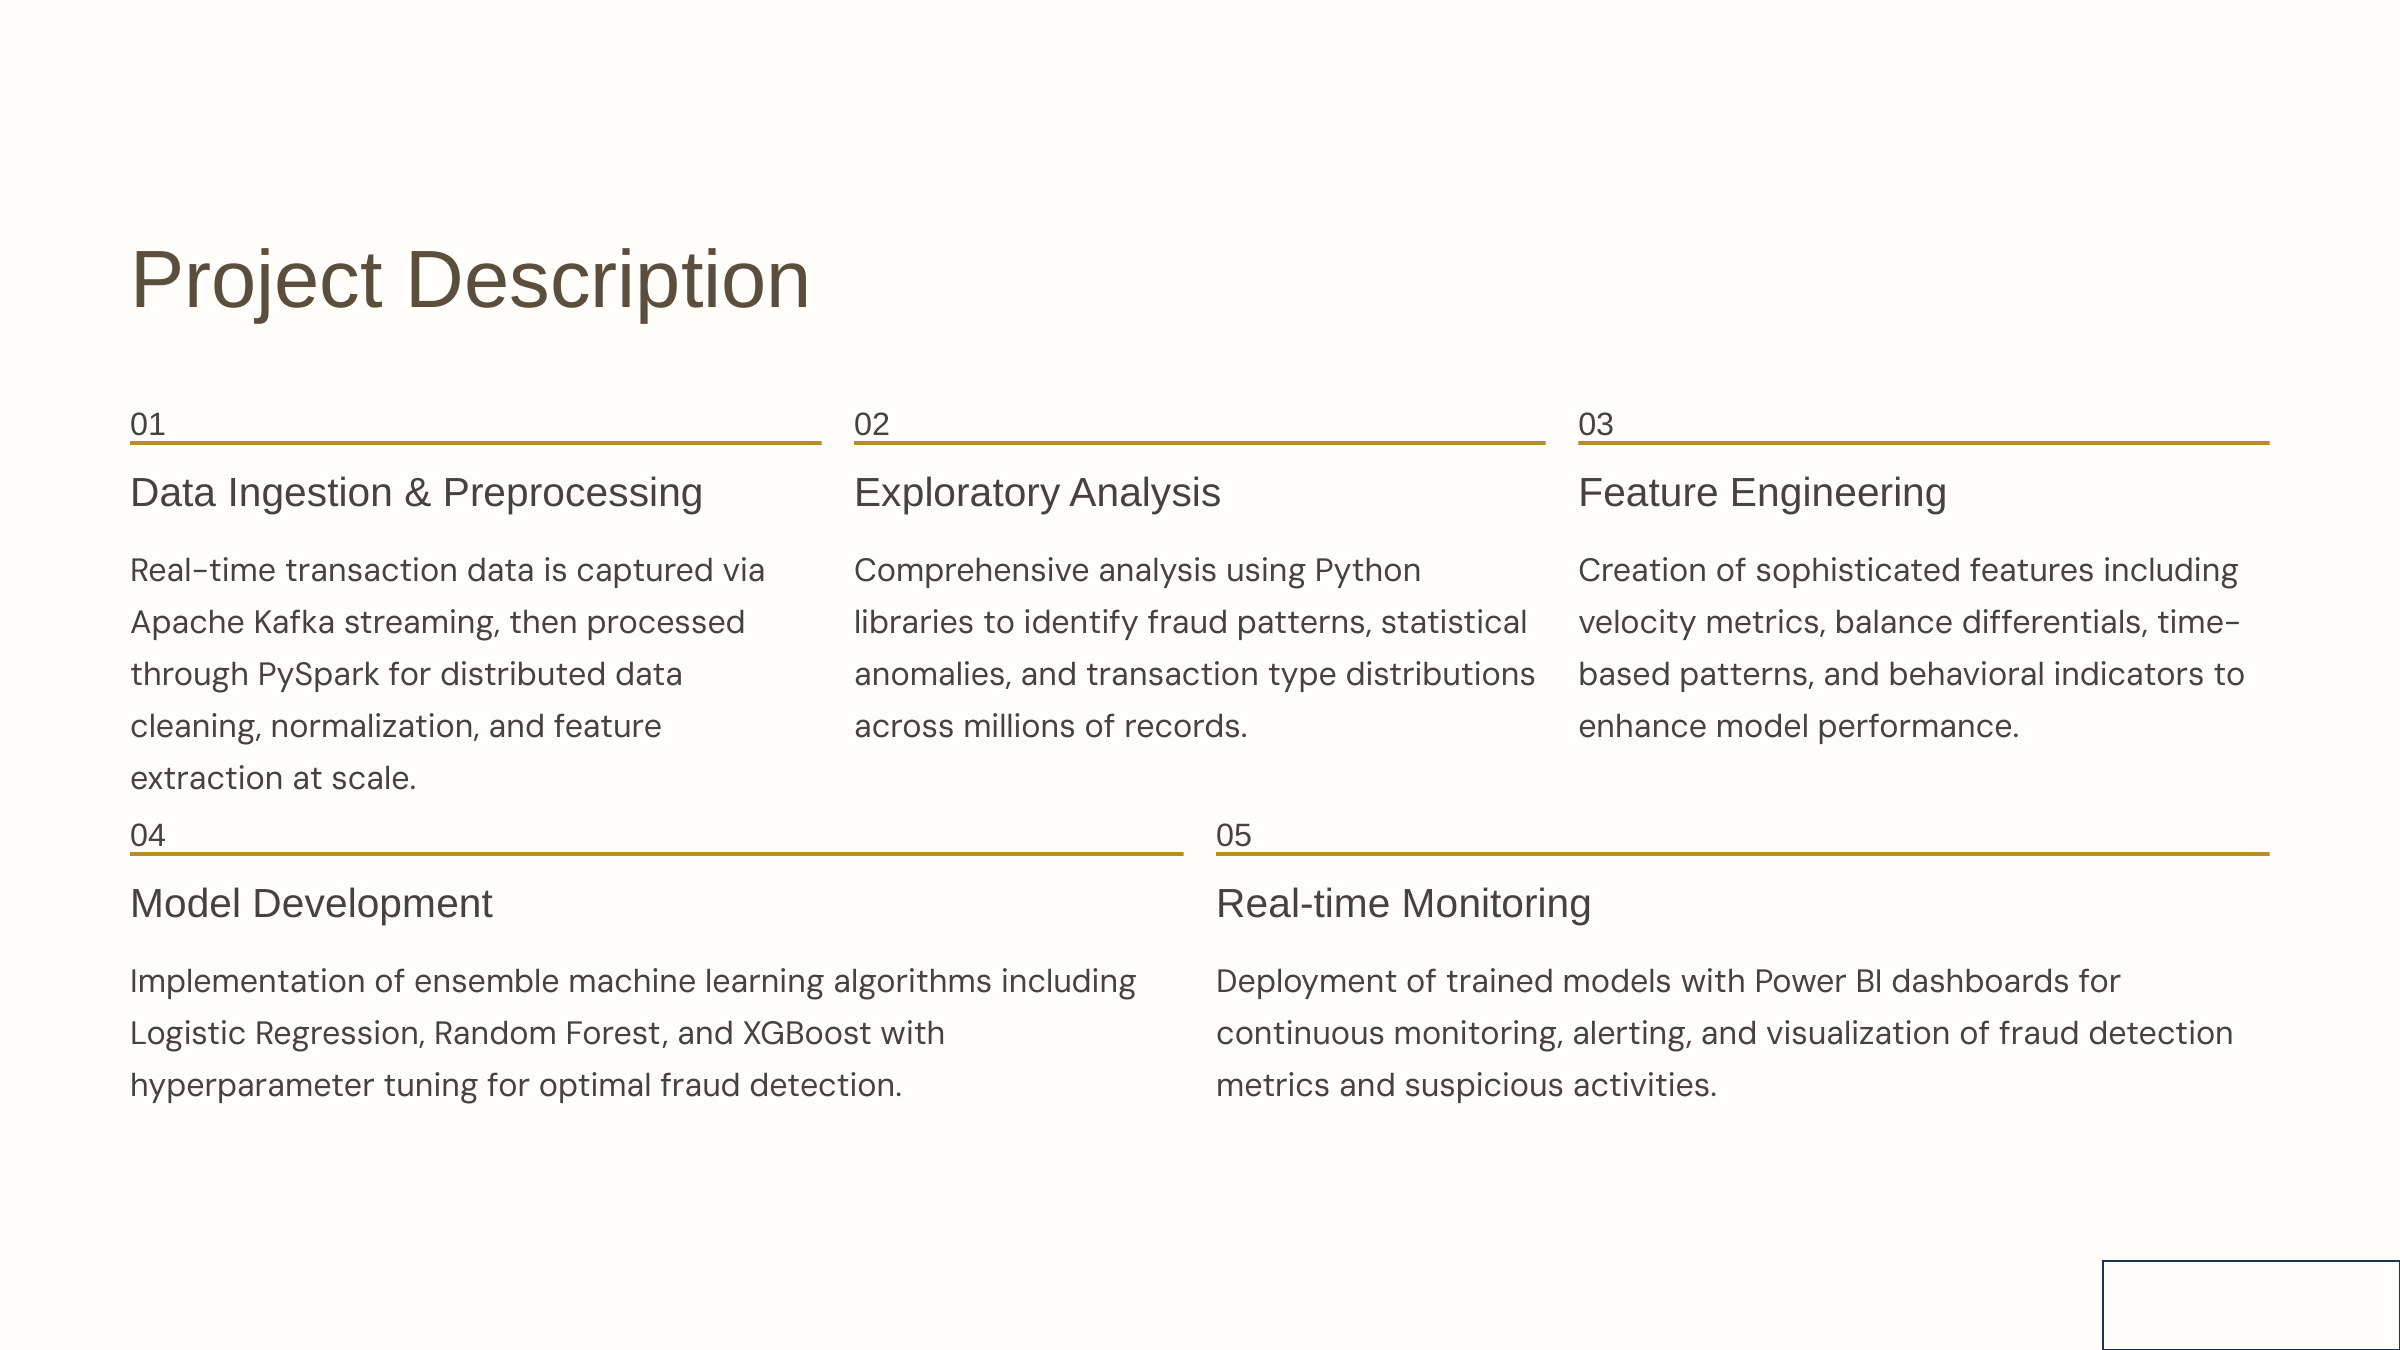

Project Description
01
02
03

Data Ingestion & Preprocessing
Exploratory Analysis
Feature Engineering
Real-time transaction data is captured via Apache Kafka streaming, then processed through PySpark for distributed data cleaning, normalization, and feature extraction at scale.
Comprehensive analysis using Python libraries to identify fraud patterns, statistical anomalies, and transaction type distributions across millions of records.
Creation of sophisticated features including velocity metrics, balance differentials, time-based patterns, and behavioral indicators to enhance model performance.
04
05

Model Development
Real-time Monitoring
Implementation of ensemble machine learning algorithms including Logistic Regression, Random Forest, and XGBoost with hyperparameter tuning for optimal fraud detection.
Deployment of trained models with Power BI dashboards for continuous monitoring, alerting, and visualization of fraud detection metrics and suspicious activities.